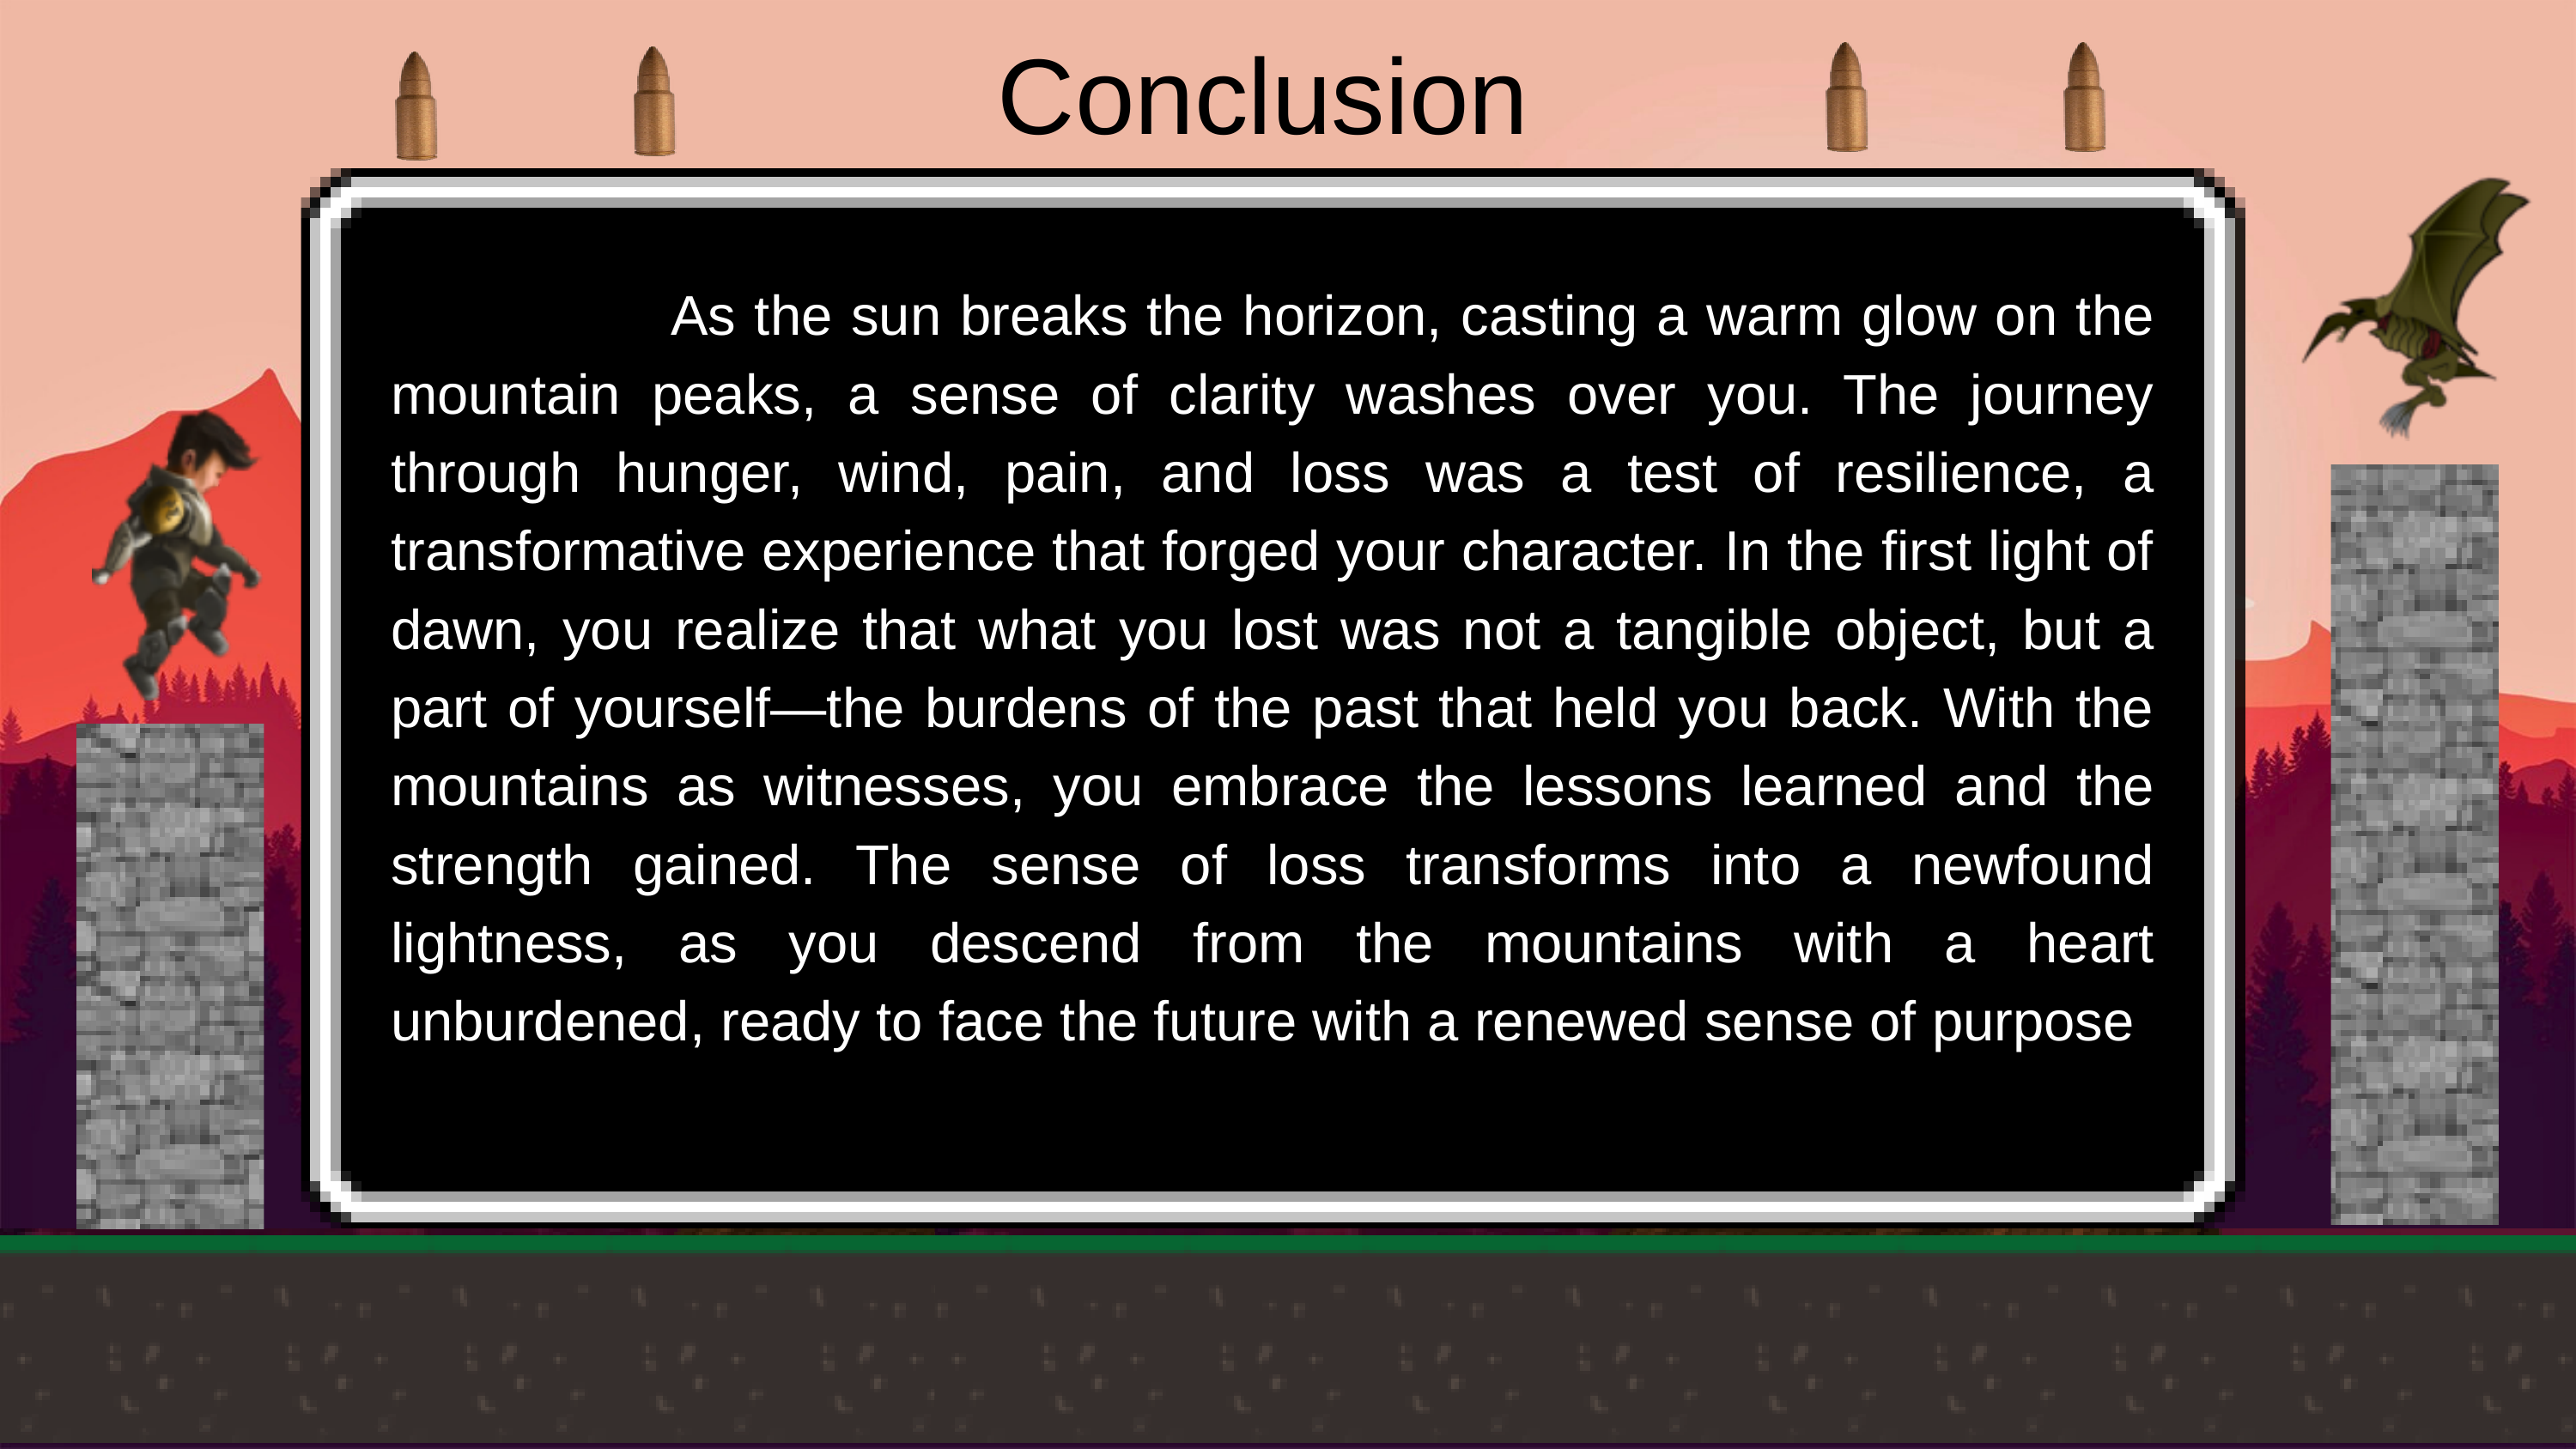

Conclusion

               As the sun breaks the horizon, casting a warm glow on the mountain peaks, a sense of clarity washes over you. The journey through hunger, wind, pain, and loss was a test of resilience, a transformative experience that forged your character. In the first light of dawn, you realize that what you lost was not a tangible object, but a part of yourself—the burdens of the past that held you back. With the mountains as witnesses, you embrace the lessons learned and the strength gained. The sense of loss transforms into a newfound lightness, as you descend from the mountains with a heart unburdened, ready to face the future with a renewed sense of purpose